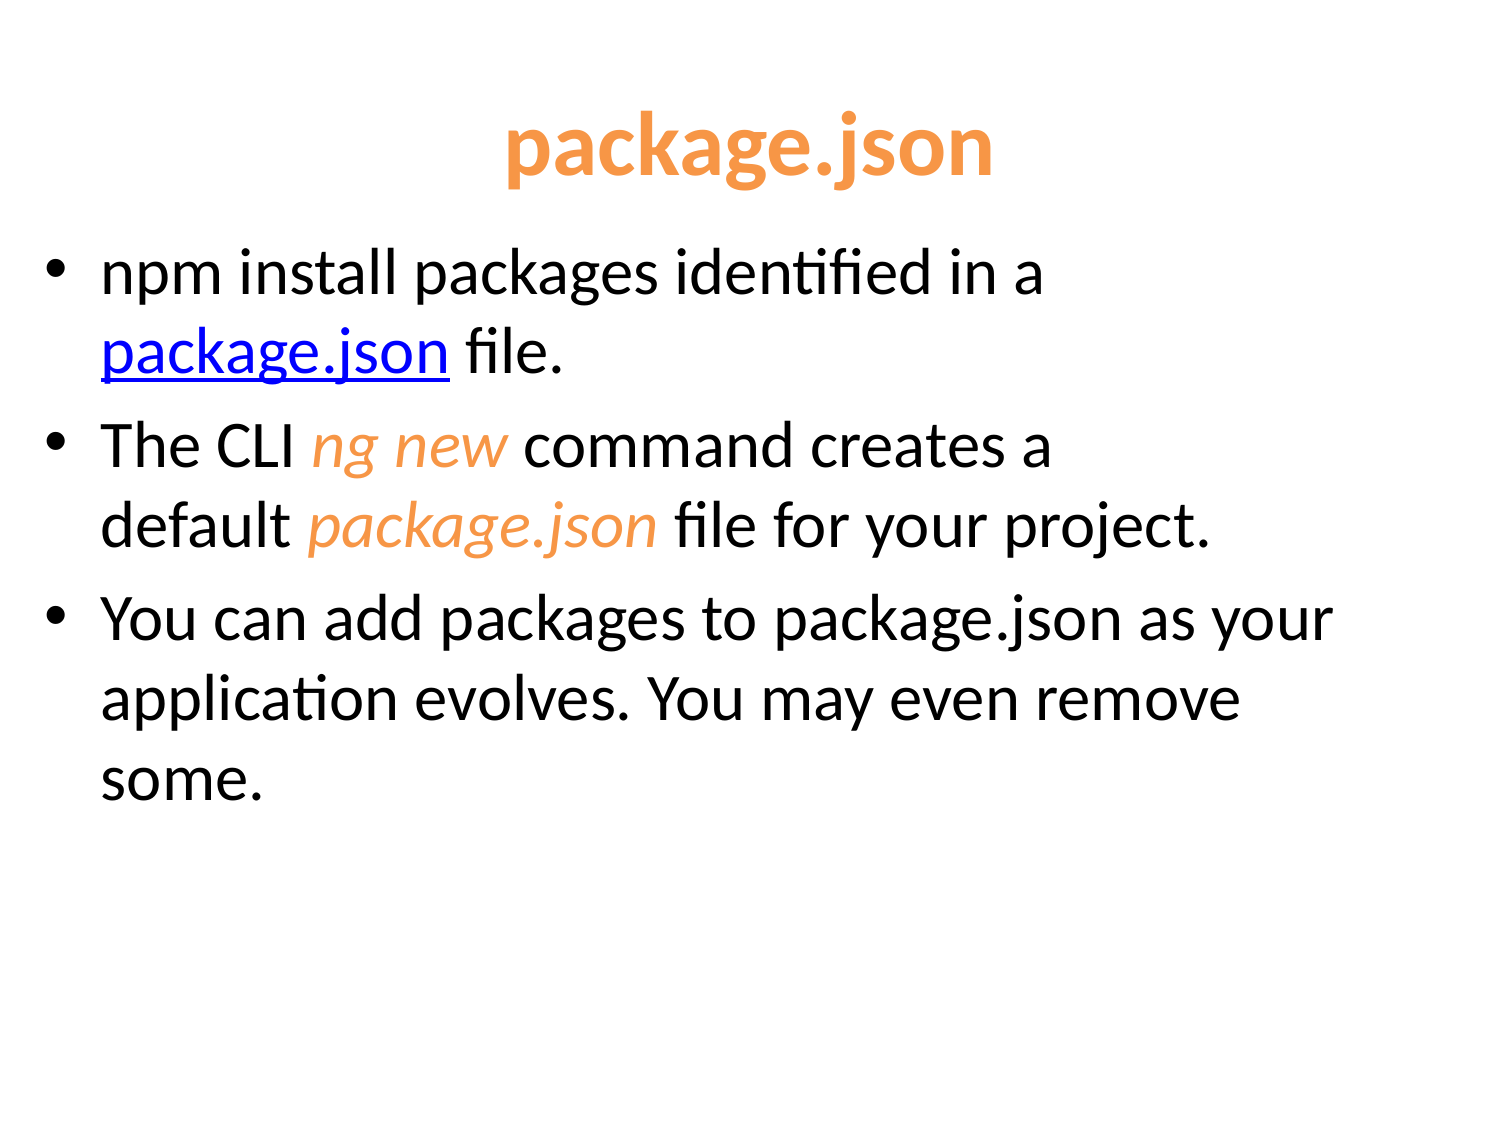

# package.json
npm install packages identified in a package.json file.
The CLI ng new command creates a default package.json file for your project.
You can add packages to package.json as your application evolves. You may even remove some.